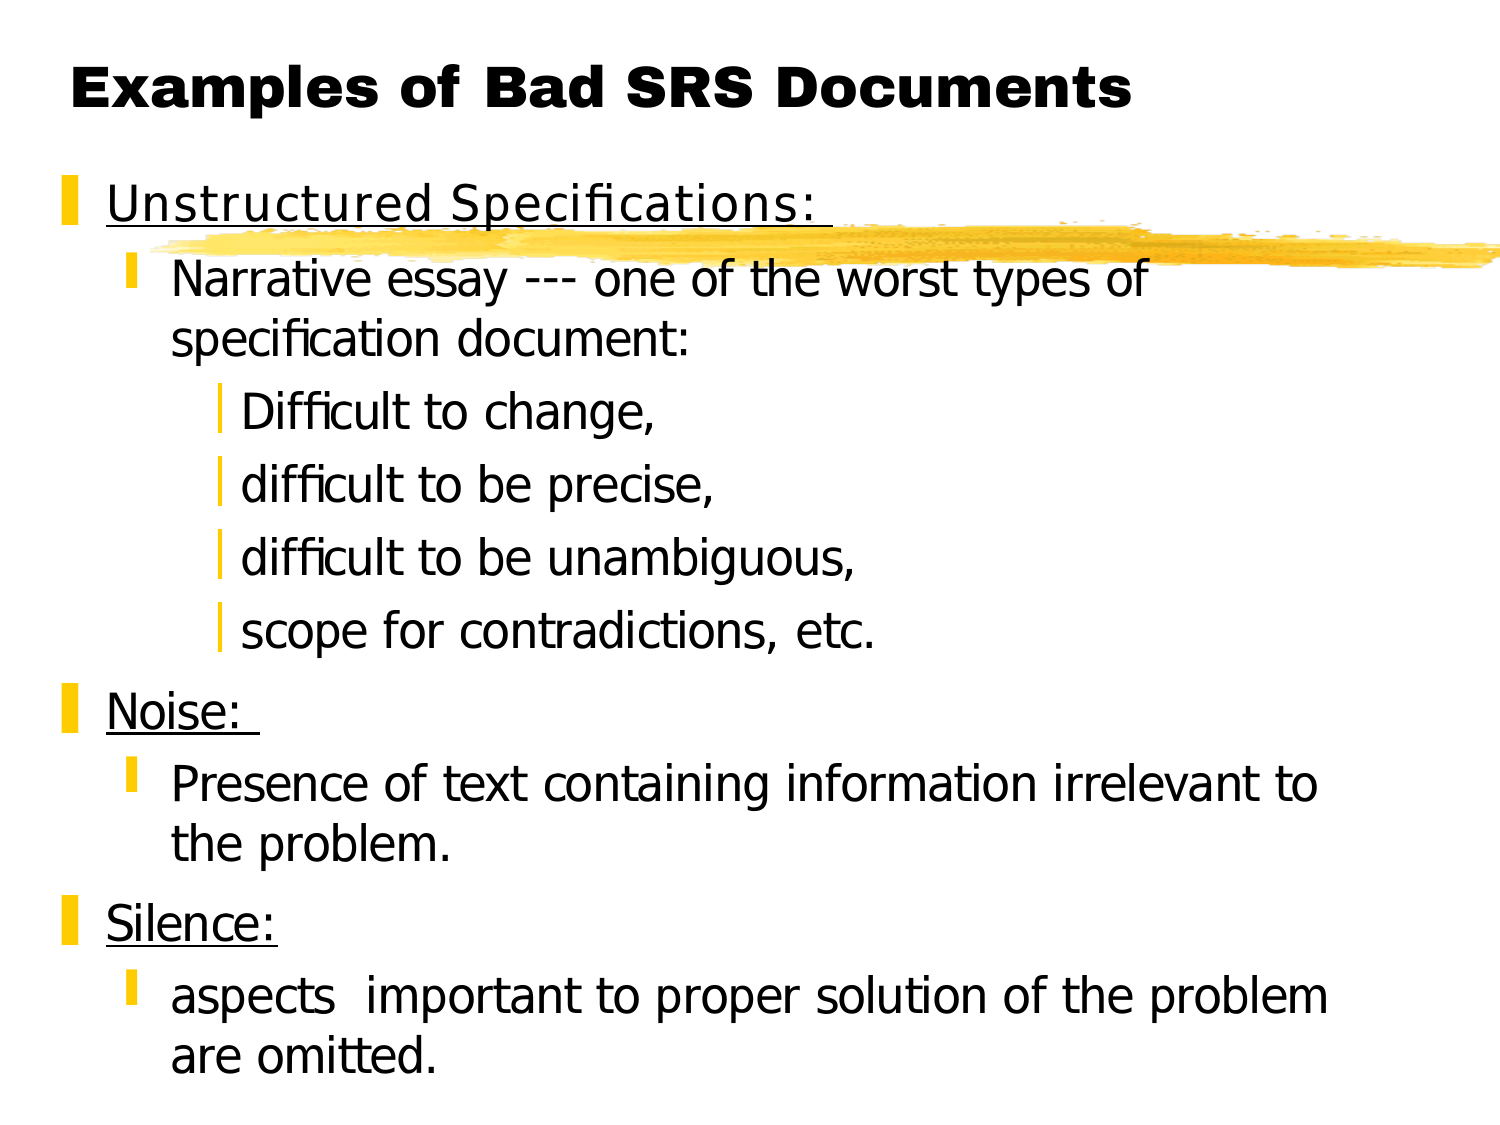

# Examples of Bad SRS Documents
Unstructured Specifications:
Narrative essay --- one of the worst types of specification document:
Difficult to change,
difficult to be precise,
difficult to be unambiguous,
scope for contradictions, etc.
Noise:
Presence of text containing information irrelevant to the problem.
Silence:
aspects  important to proper solution of the problem are omitted.

39